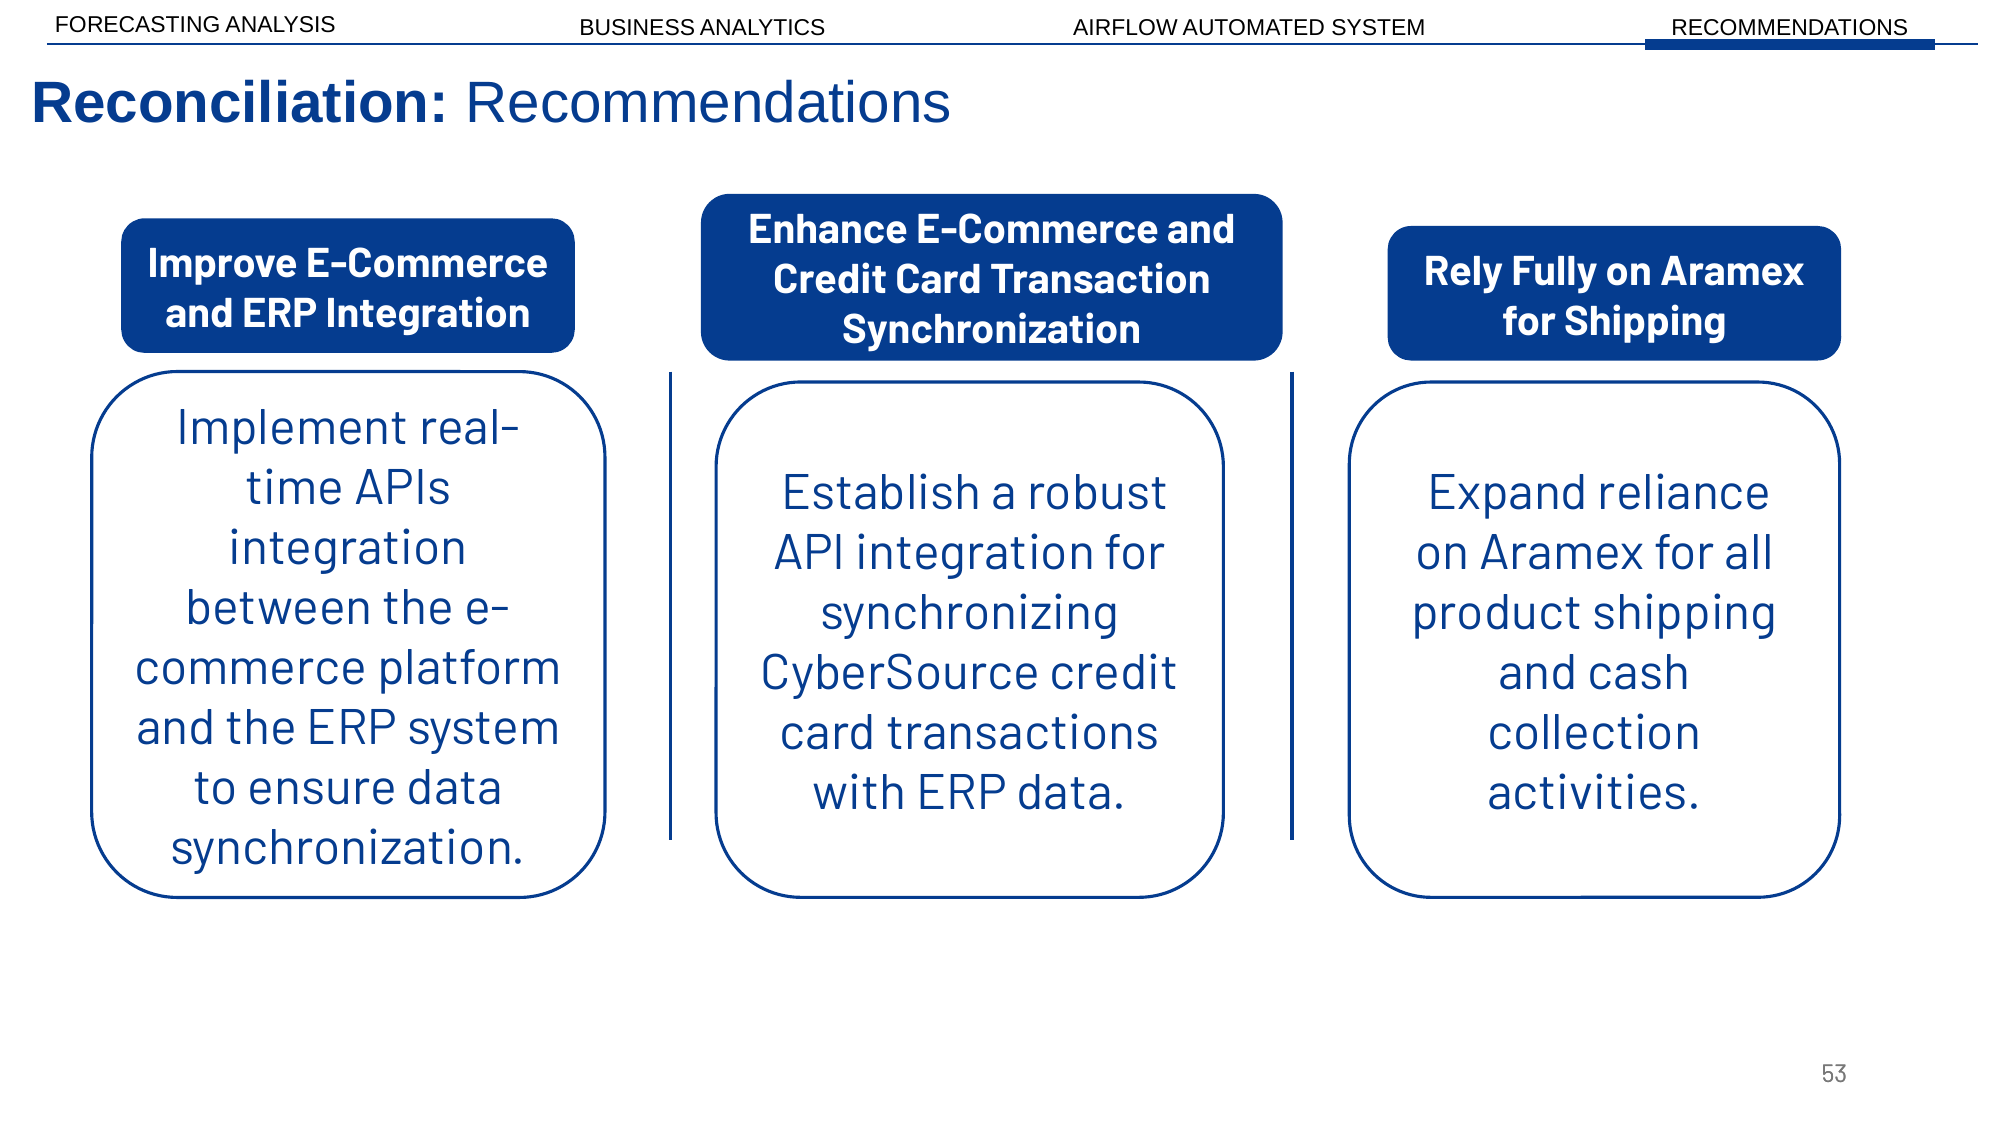

FORECASTING ANALYSIS
BUSINESS ANALYTICS
AIRFLOW AUTOMATED SYSTEM
RECOMMENDATIONS

Reconciliation: Recommendations
Enhance E-Commerce and Credit Card Transaction Synchronization
Improve E-Commerce and ERP Integration
Rely Fully on Aramex for Shipping
Implement real-time APIs integration between the e-commerce platform and the ERP system to ensure data synchronization.
 Establish a robust API integration for synchronizing CyberSource credit card transactions with ERP data.
 Expand reliance on Aramex for all product shipping and cash collection activities.
53
53